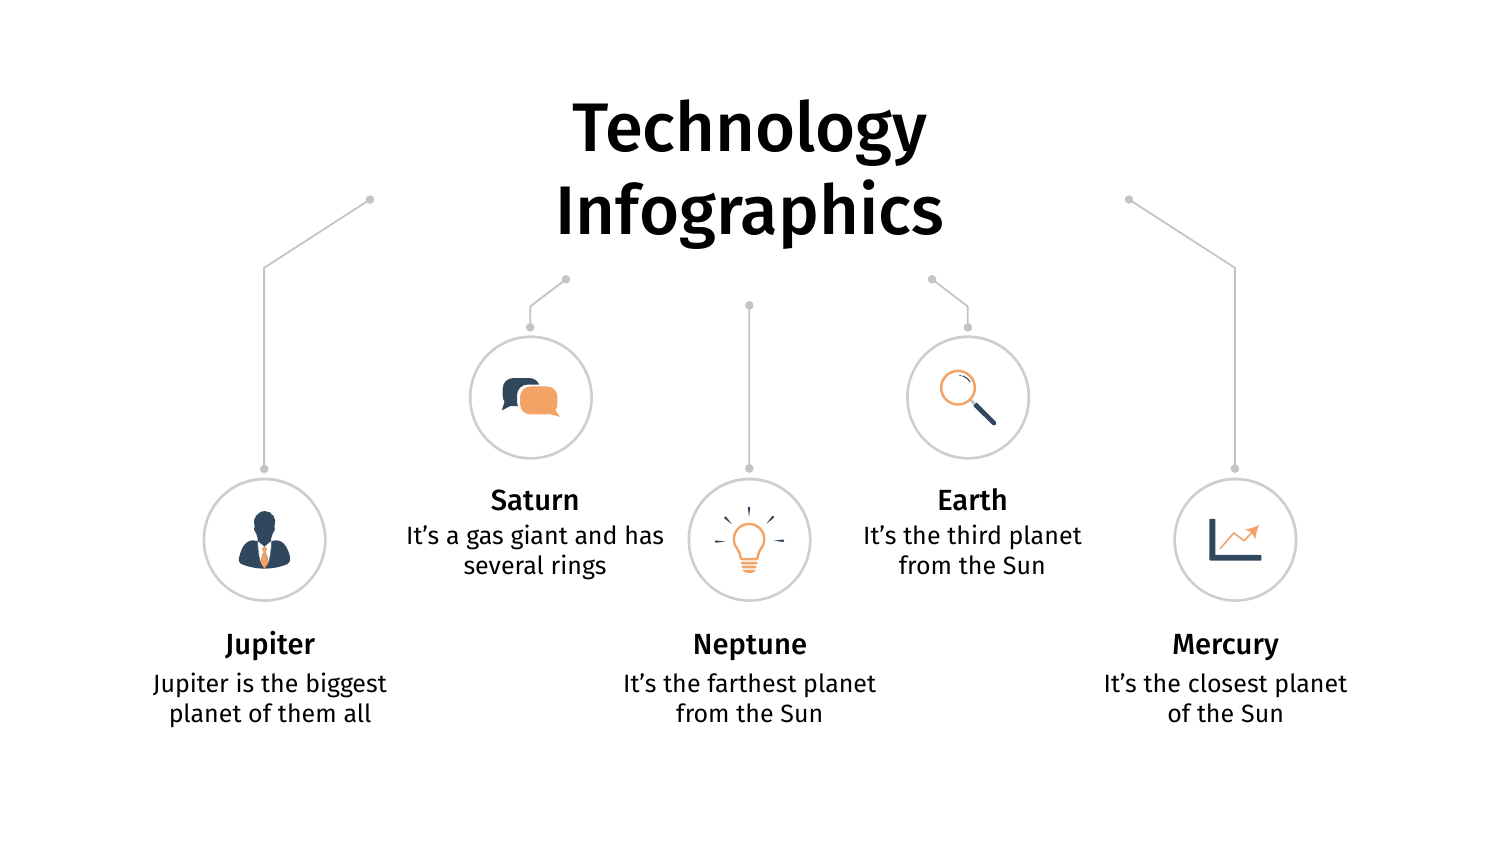

Technology Infographics

Earth
Saturn
It’s the third planet from the Sun
It’s a gas giant and has several rings
Jupiter
Mercury
Neptune
Jupiter is the biggest planet of them all
It’s the farthest planet from the Sun
It’s the closest planet of the Sun